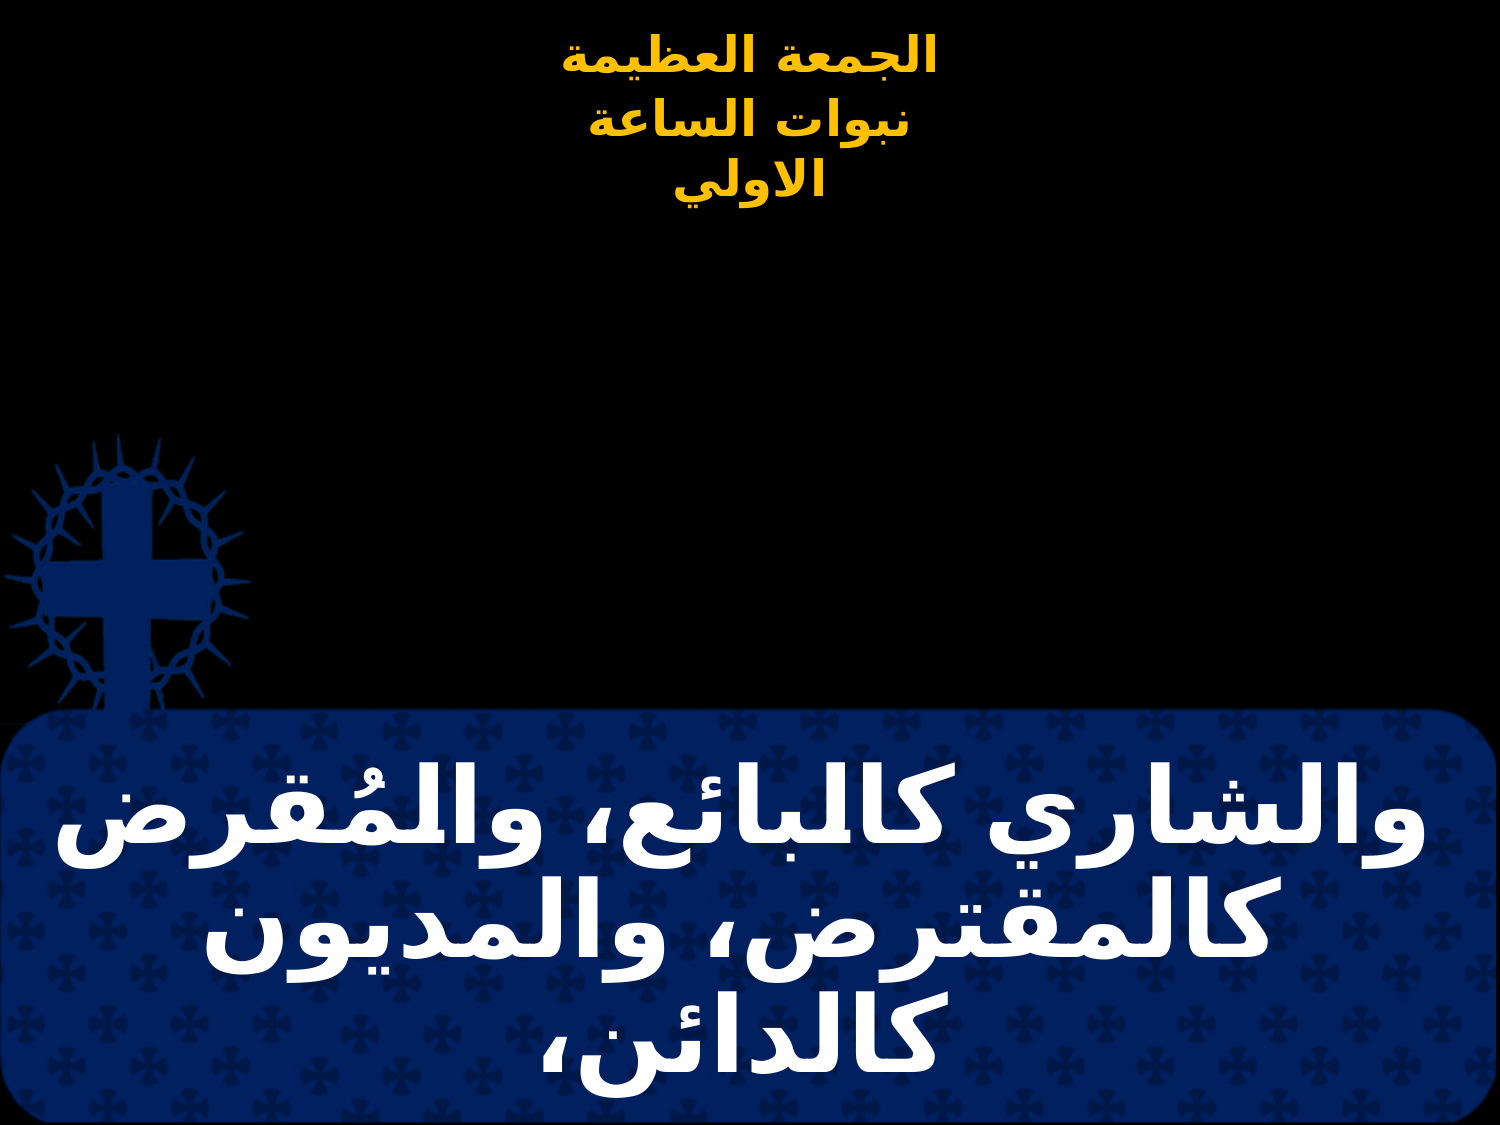

# والشاري كالبائع، والمُقرض كالمقترض، والمديون كالدائن،